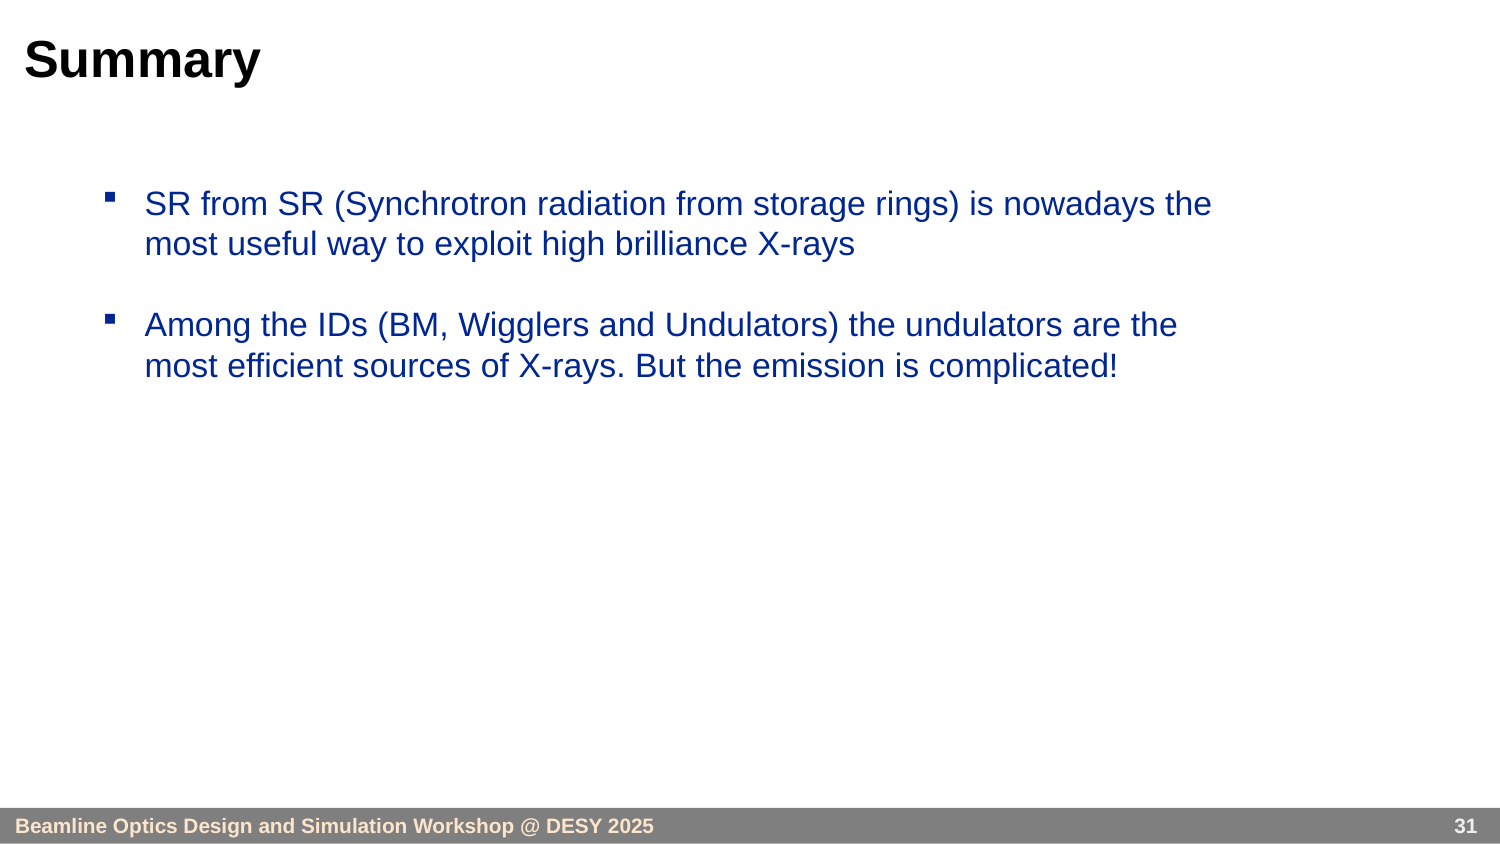

# Summary

SR from SR (Synchrotron radiation from storage rings) is nowadays the most useful way to exploit high brilliance X-rays
Among the IDs (BM, Wigglers and Undulators) the undulators are the most efficient sources of X-rays. But the emission is complicated!
31